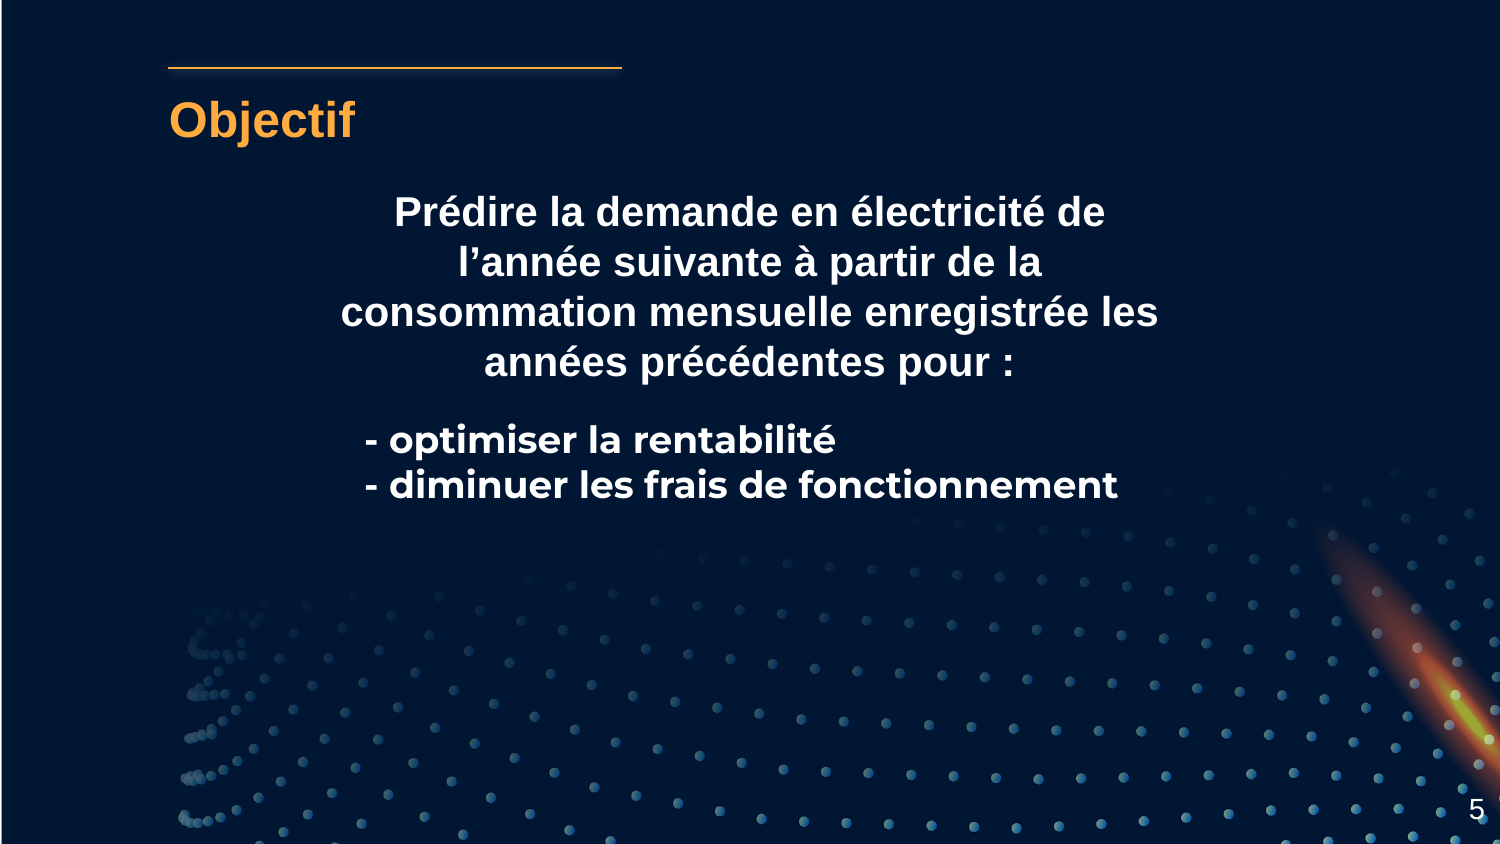

Objectif
# Prédire la demande en électricité de l’année suivante à partir de la consommation mensuelle enregistrée les années précédentes pour :
- optimiser la rentabilité
- diminuer les frais de fonctionnement